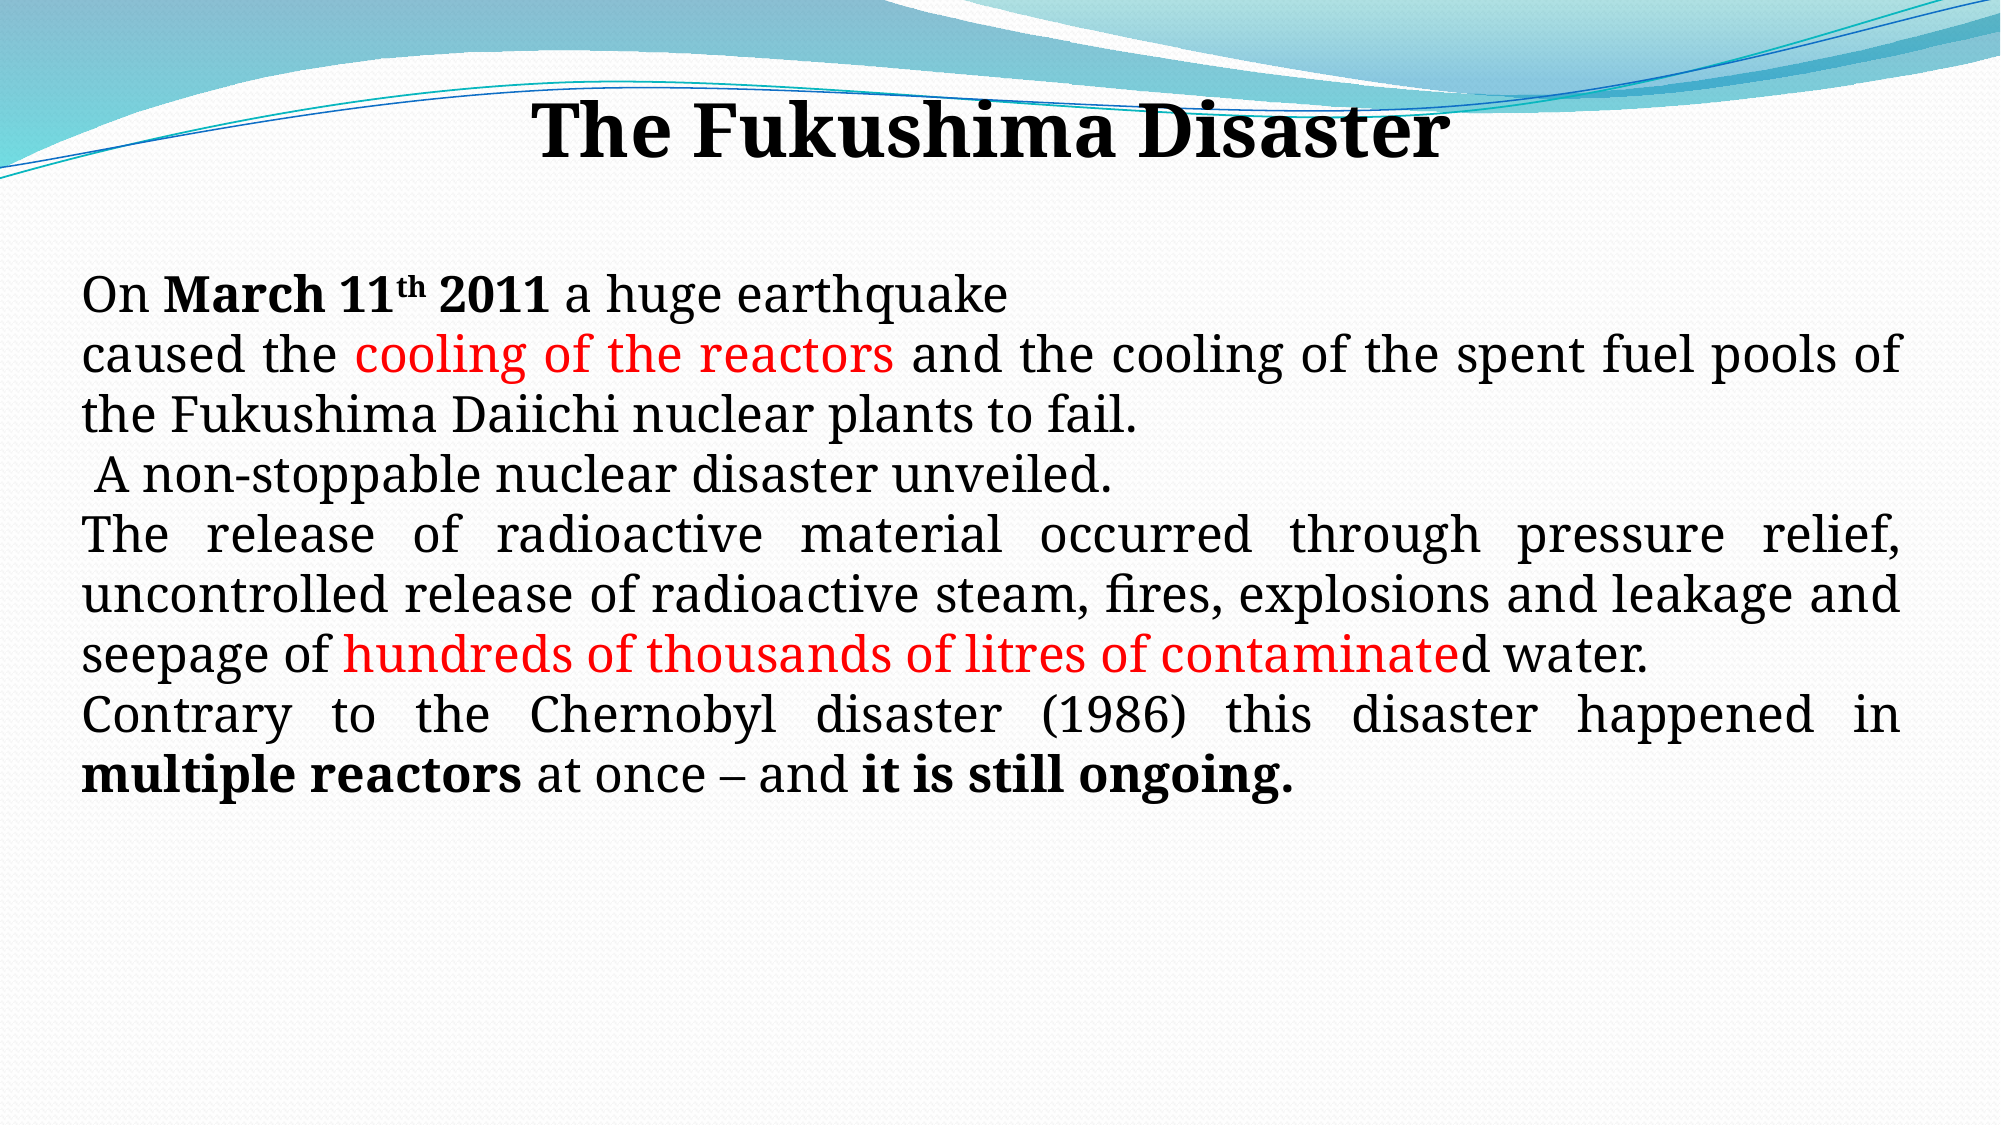

The Fukushima Disaster

On March 11th 2011 a huge earthquake
caused the cooling of the reactors and the cooling of the spent fuel pools of the Fukushima Daiichi nuclear plants to fail.
 A non-stoppable nuclear disaster unveiled.
The release of radioactive material occurred through pressure relief, uncontrolled release of radioactive steam, fires, explosions and leakage and seepage of hundreds of thousands of litres of contaminated water.
Contrary to the Chernobyl disaster (1986) this disaster happened in multiple reactors at once – and it is still ongoing.